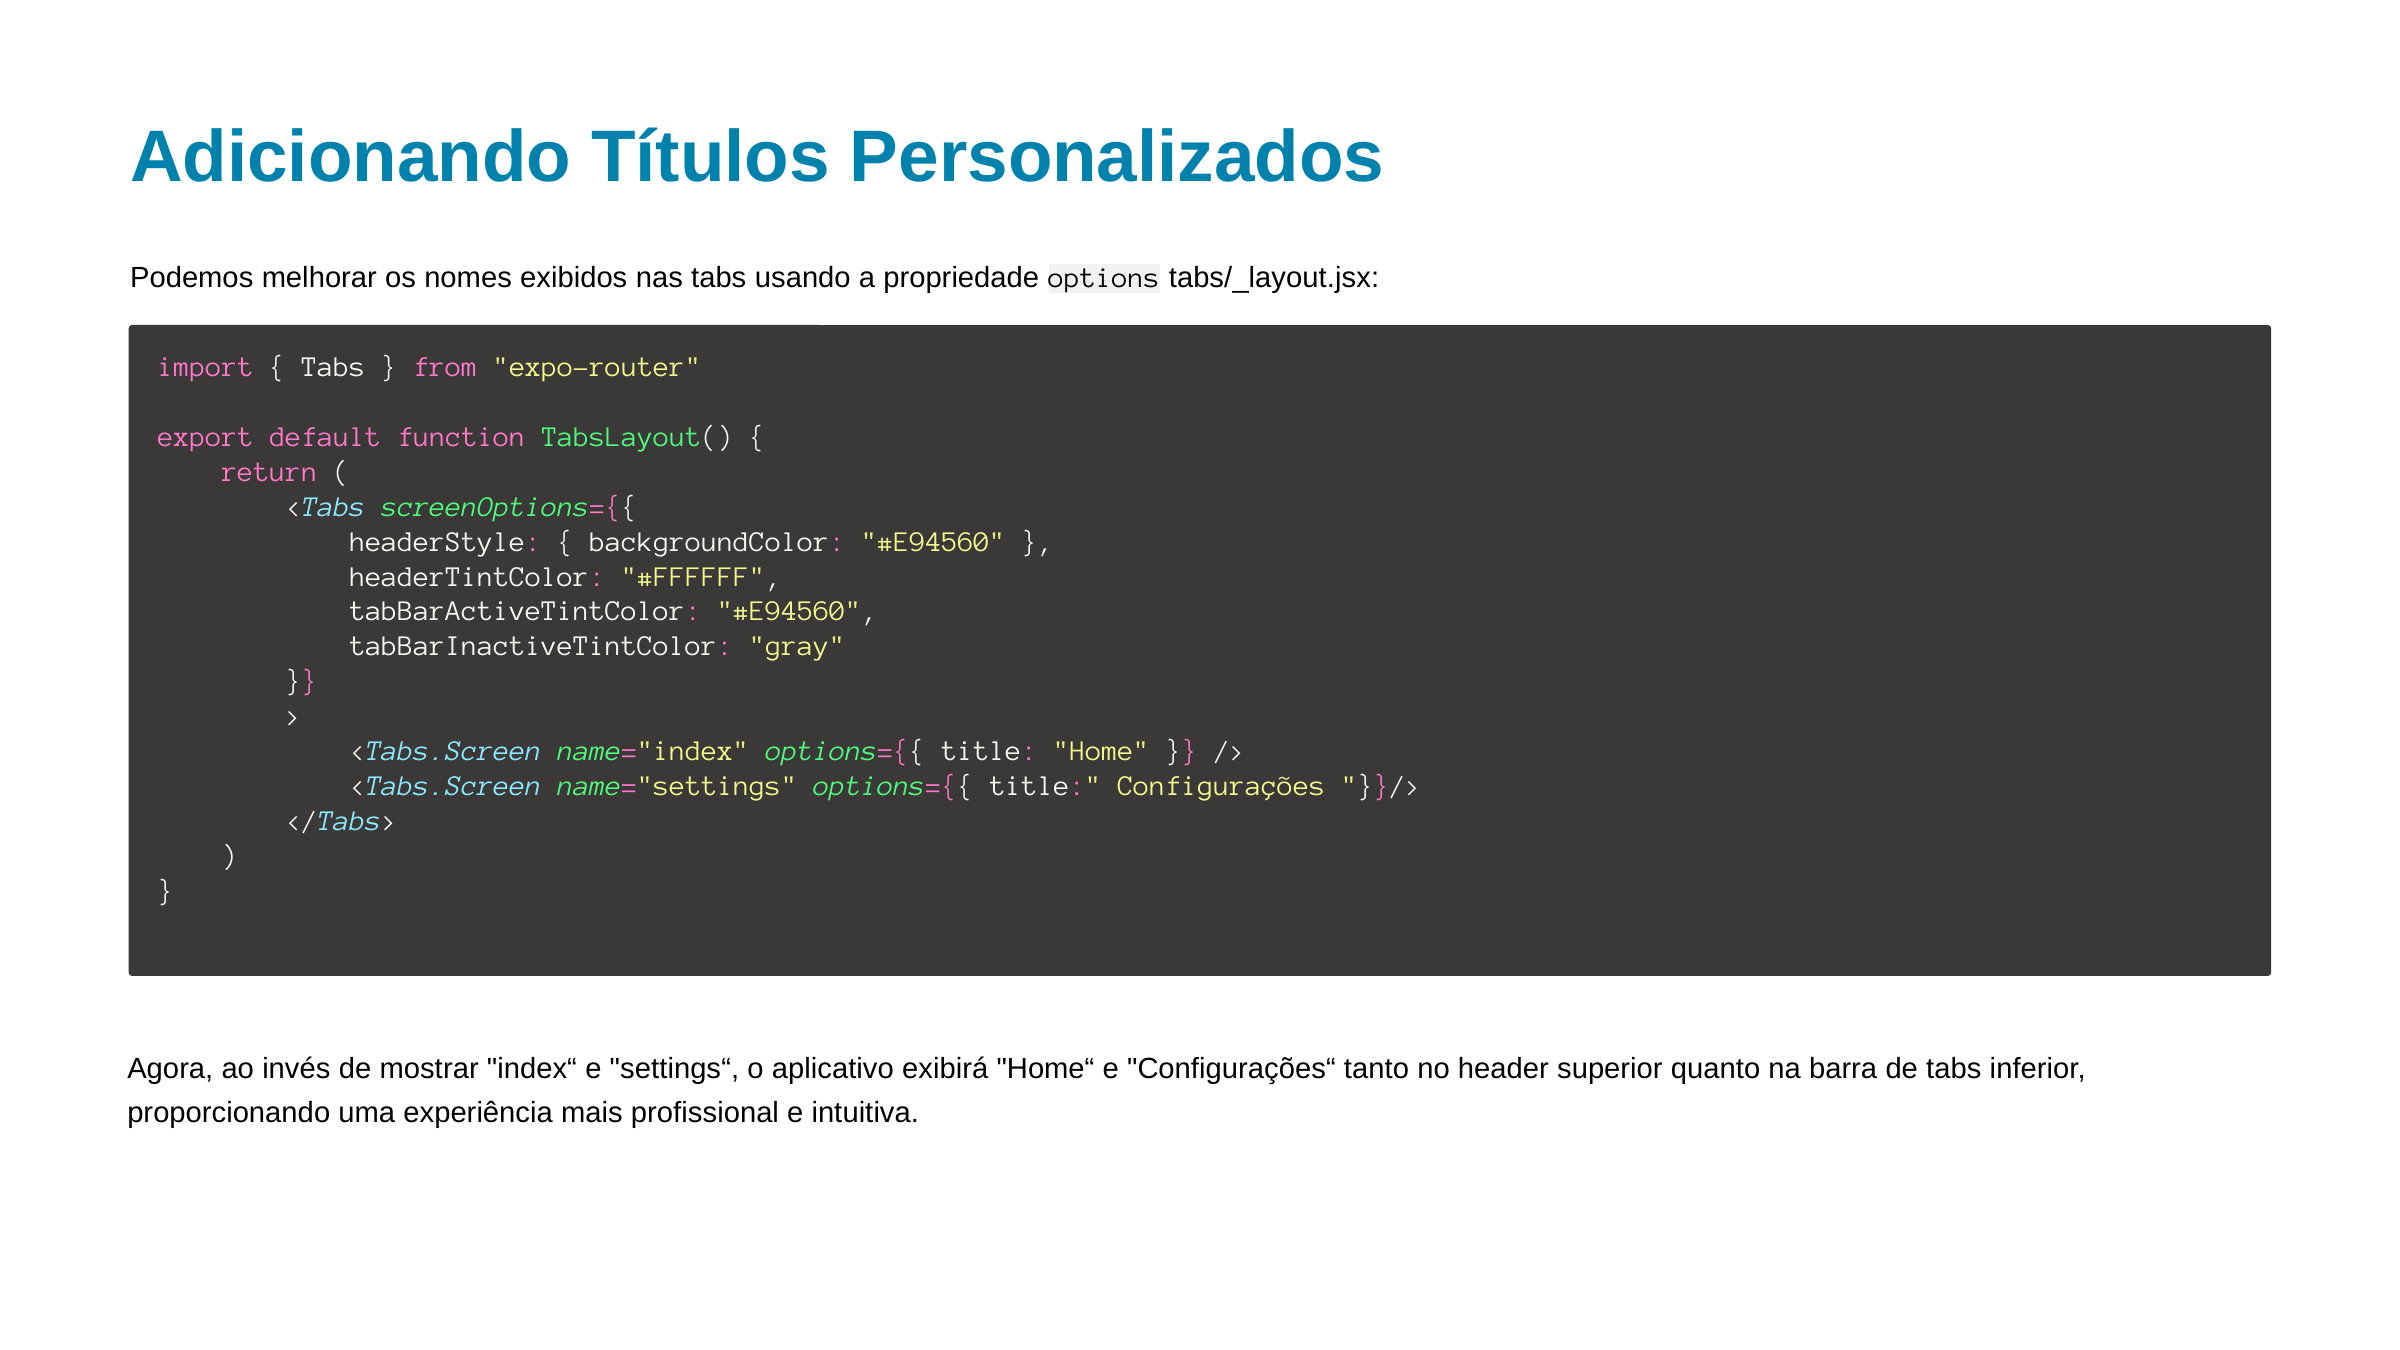

Adicionando Títulos Personalizados
Podemos melhorar os nomes exibidos nas tabs usando a propriedade options tabs/_layout.jsx:

import { Tabs } from "expo-router"
export default function TabsLayout() {
    return (
        <Tabs screenOptions={{
            headerStyle: { backgroundColor: "#E94560" },
            headerTintColor: "#FFFFFF",
            tabBarActiveTintColor: "#E94560",
            tabBarInactiveTintColor: "gray"
        }}
        >
            <Tabs.Screen name="index" options={{ title: "Home" }} />
            <Tabs.Screen name="settings" options={{ title:" Configurações "}}/>
        </Tabs>
    )
}
Agora, ao invés de mostrar "index“ e "settings“, o aplicativo exibirá "Home“ e "Configurações“ tanto no header superior quanto na barra de tabs inferior, proporcionando uma experiência mais profissional e intuitiva.